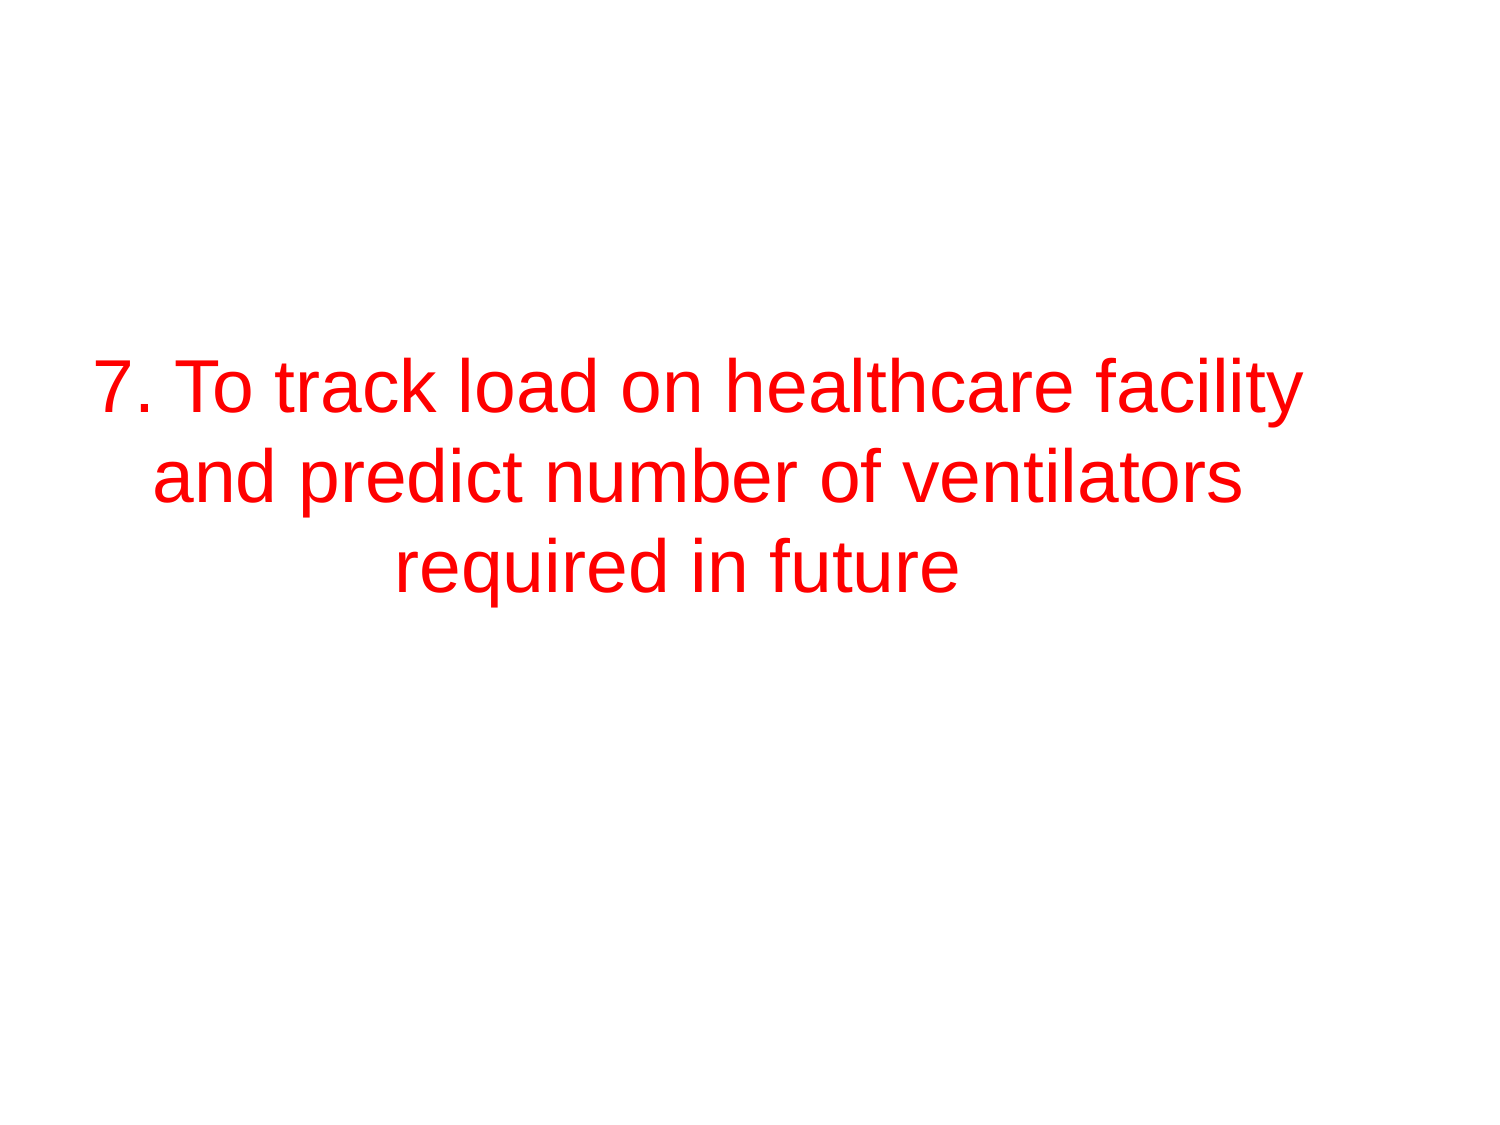

# 7. To track load on healthcare facility and predict number of ventilators required in future